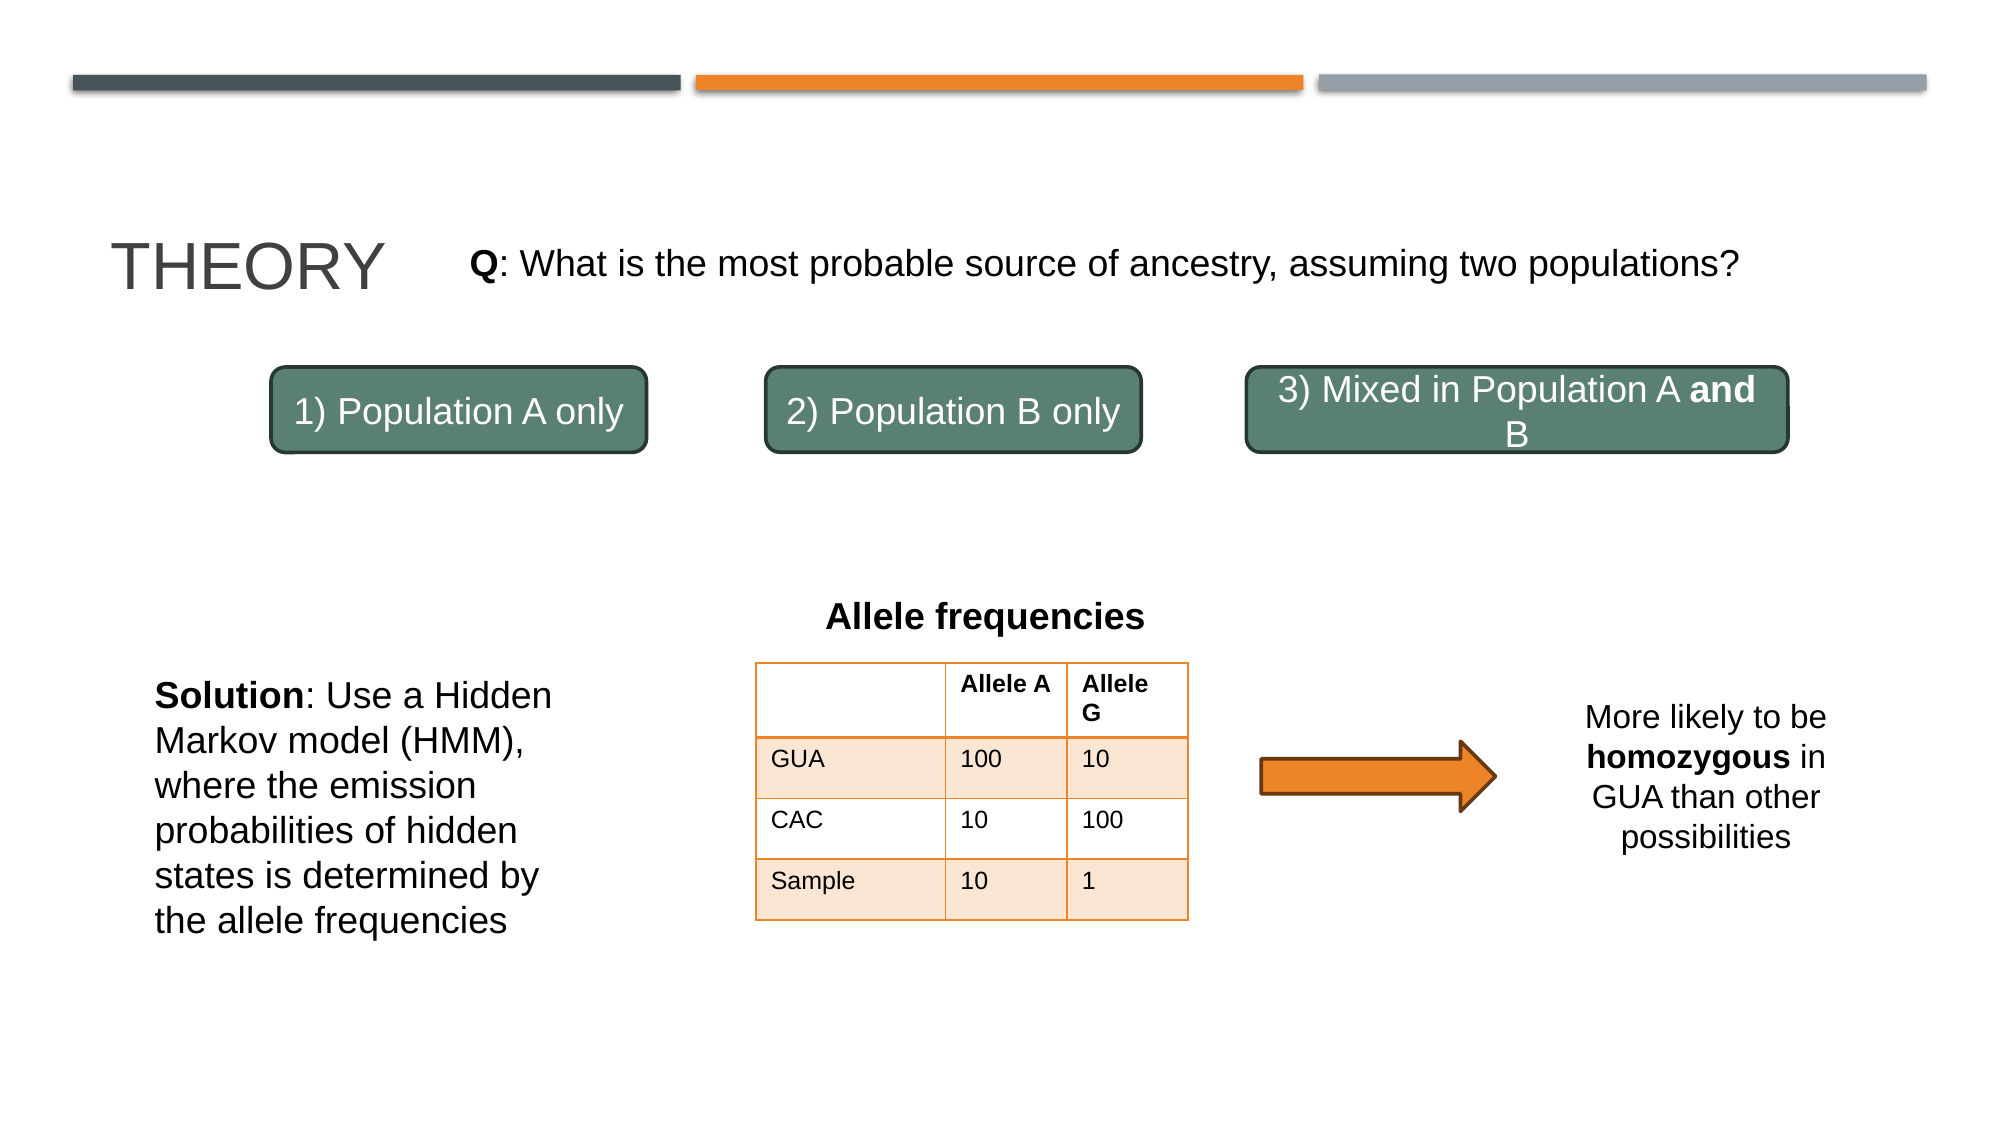

# Theory
Q: What is the most probable source of ancestry, assuming two populations?
2) Population B only
3) Mixed in Population A and B
1) Population A only
Allele frequencies
|  | Allele A | Allele G |
| --- | --- | --- |
| GUA | 100 | 10 |
| CAC | 10 | 100 |
| Sample | 10 | 1 |
Solution: Use a Hidden Markov model (HMM), where the emission probabilities of hidden states is determined by the allele frequencies
More likely to be homozygous in GUA than other possibilities